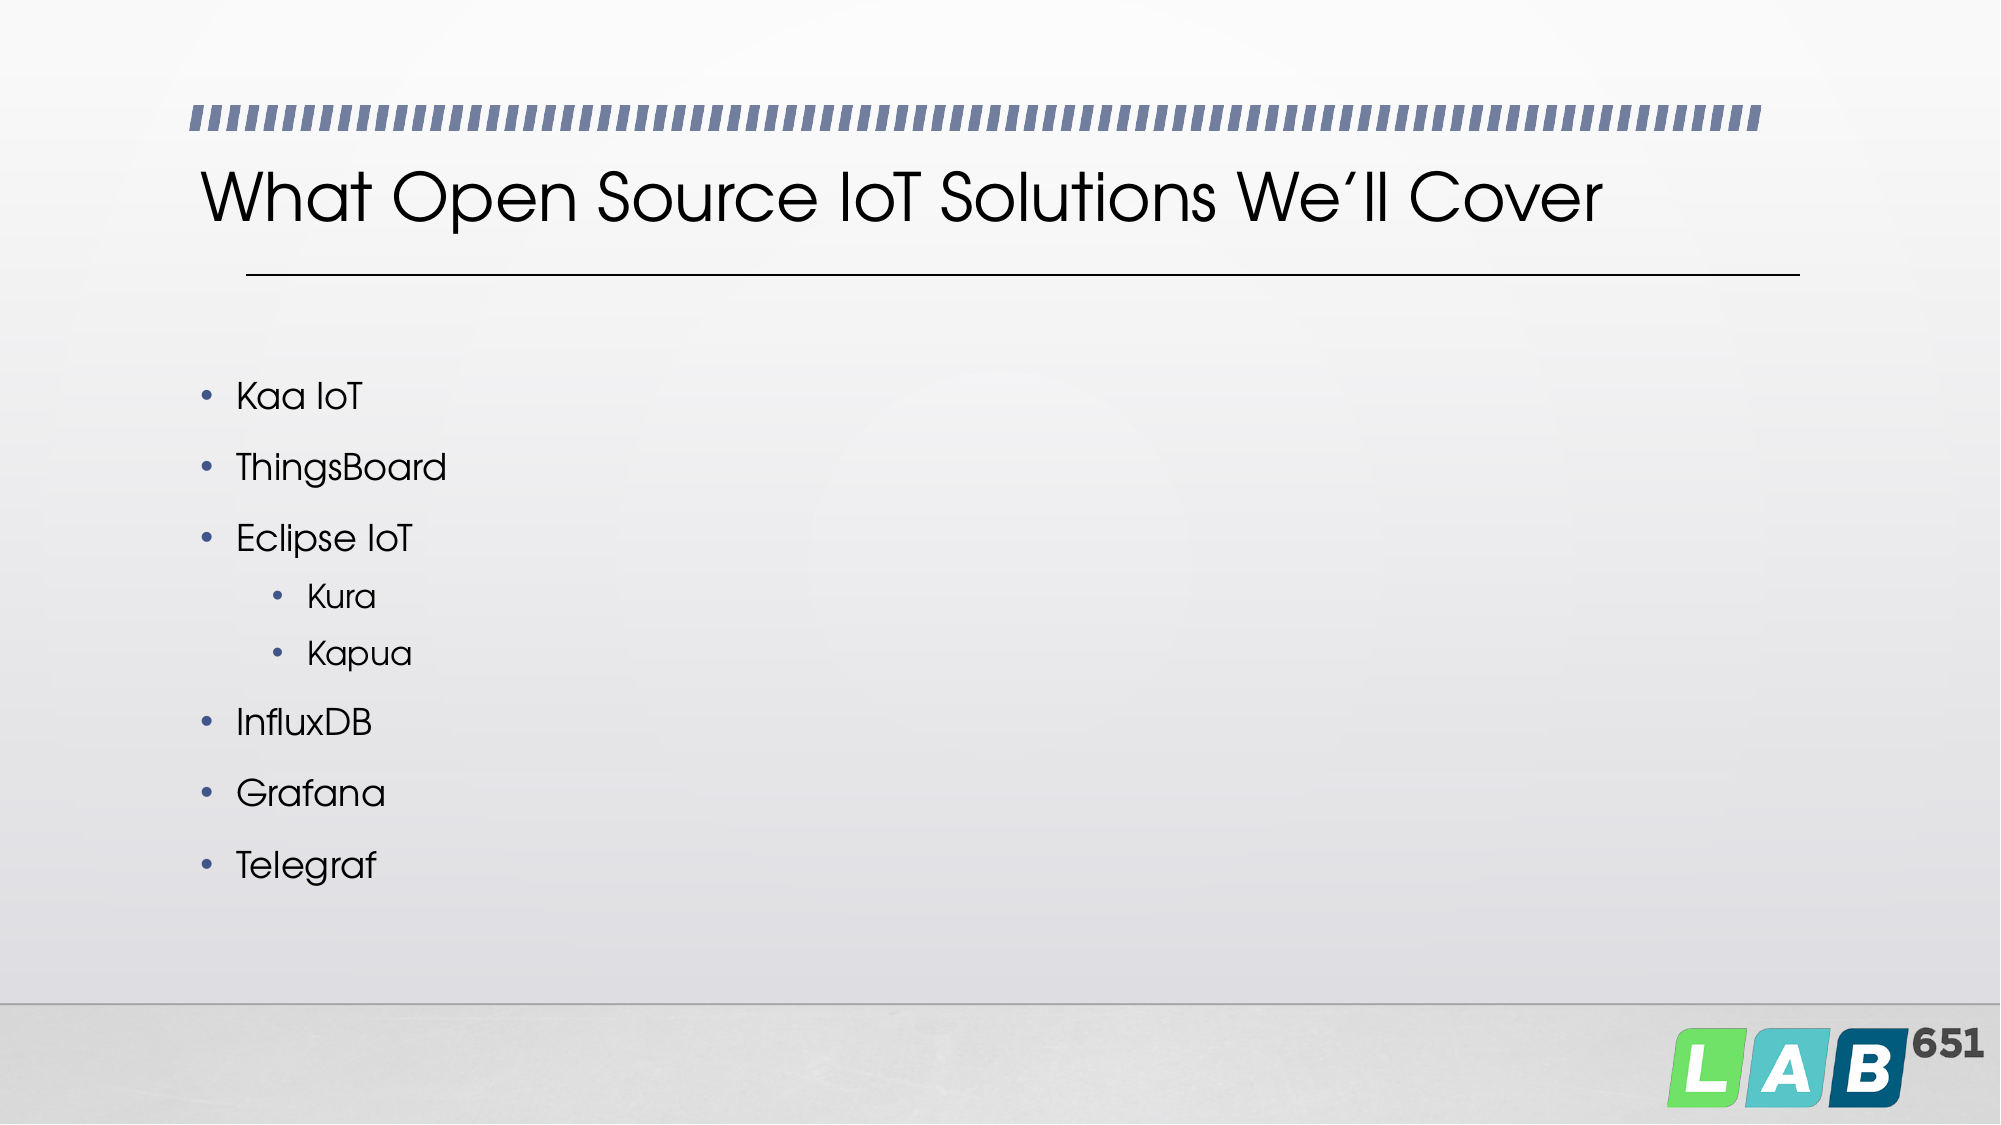

# What Open Source IoT Solutions We’ll Cover
Kaa IoT
ThingsBoard
Eclipse IoT
Kura
Kapua
InfluxDB
Grafana
Telegraf